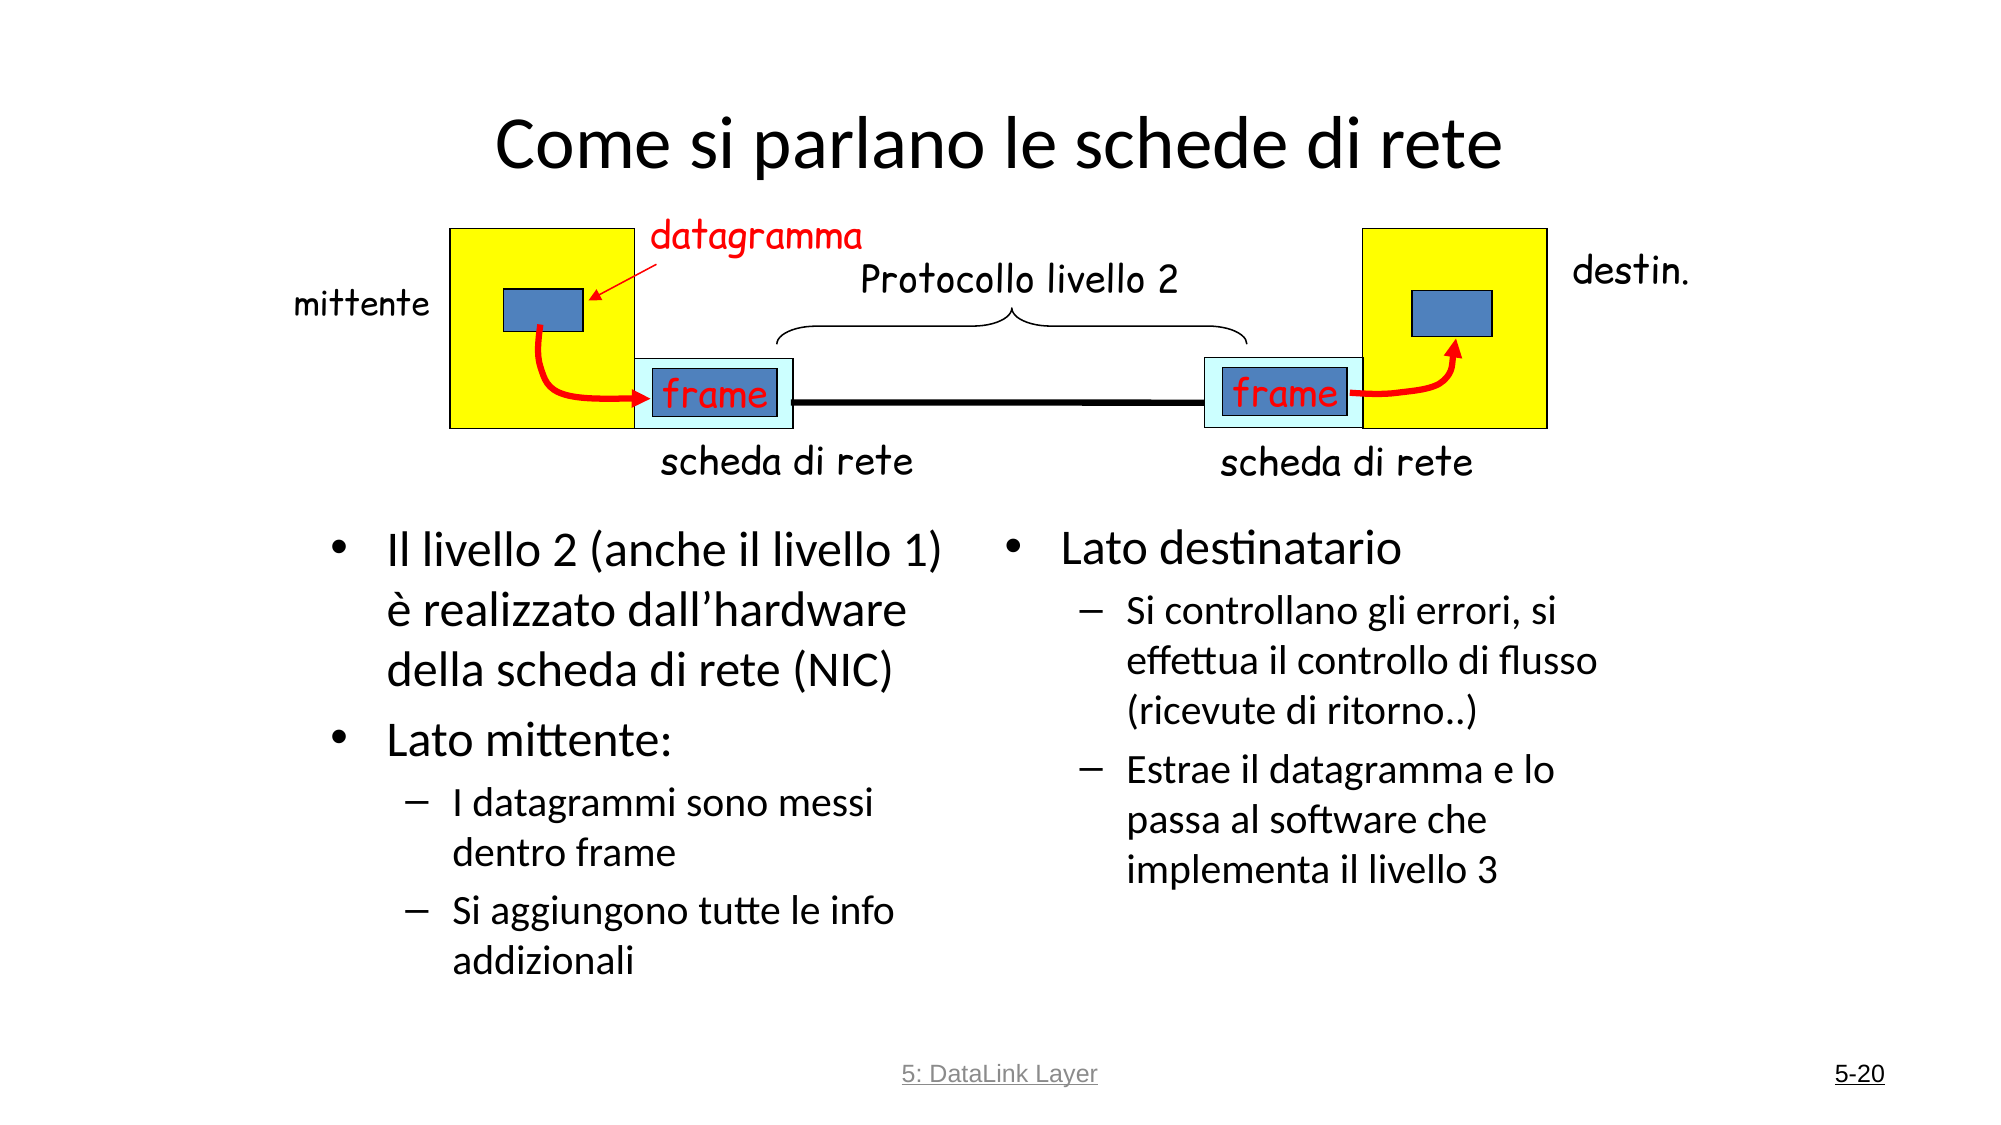

# Come si parlano le schede di rete

datagramma

destin.
Protocollo livello 2

mittente

frame

frame

scheda di rete
scheda di rete
Lato destinatario
Si controllano gli errori, si effettua il controllo di flusso (ricevute di ritorno..)
Estrae il datagramma e lo passa al software che implementa il livello 3

Il livello 2 (anche il livello 1) è realizzato dall’hardware della scheda di rete (NIC)
Lato mittente:
I datagrammi sono messi dentro frame
Si aggiungono tutte le info addizionali
5: DataLink Layer
5-20